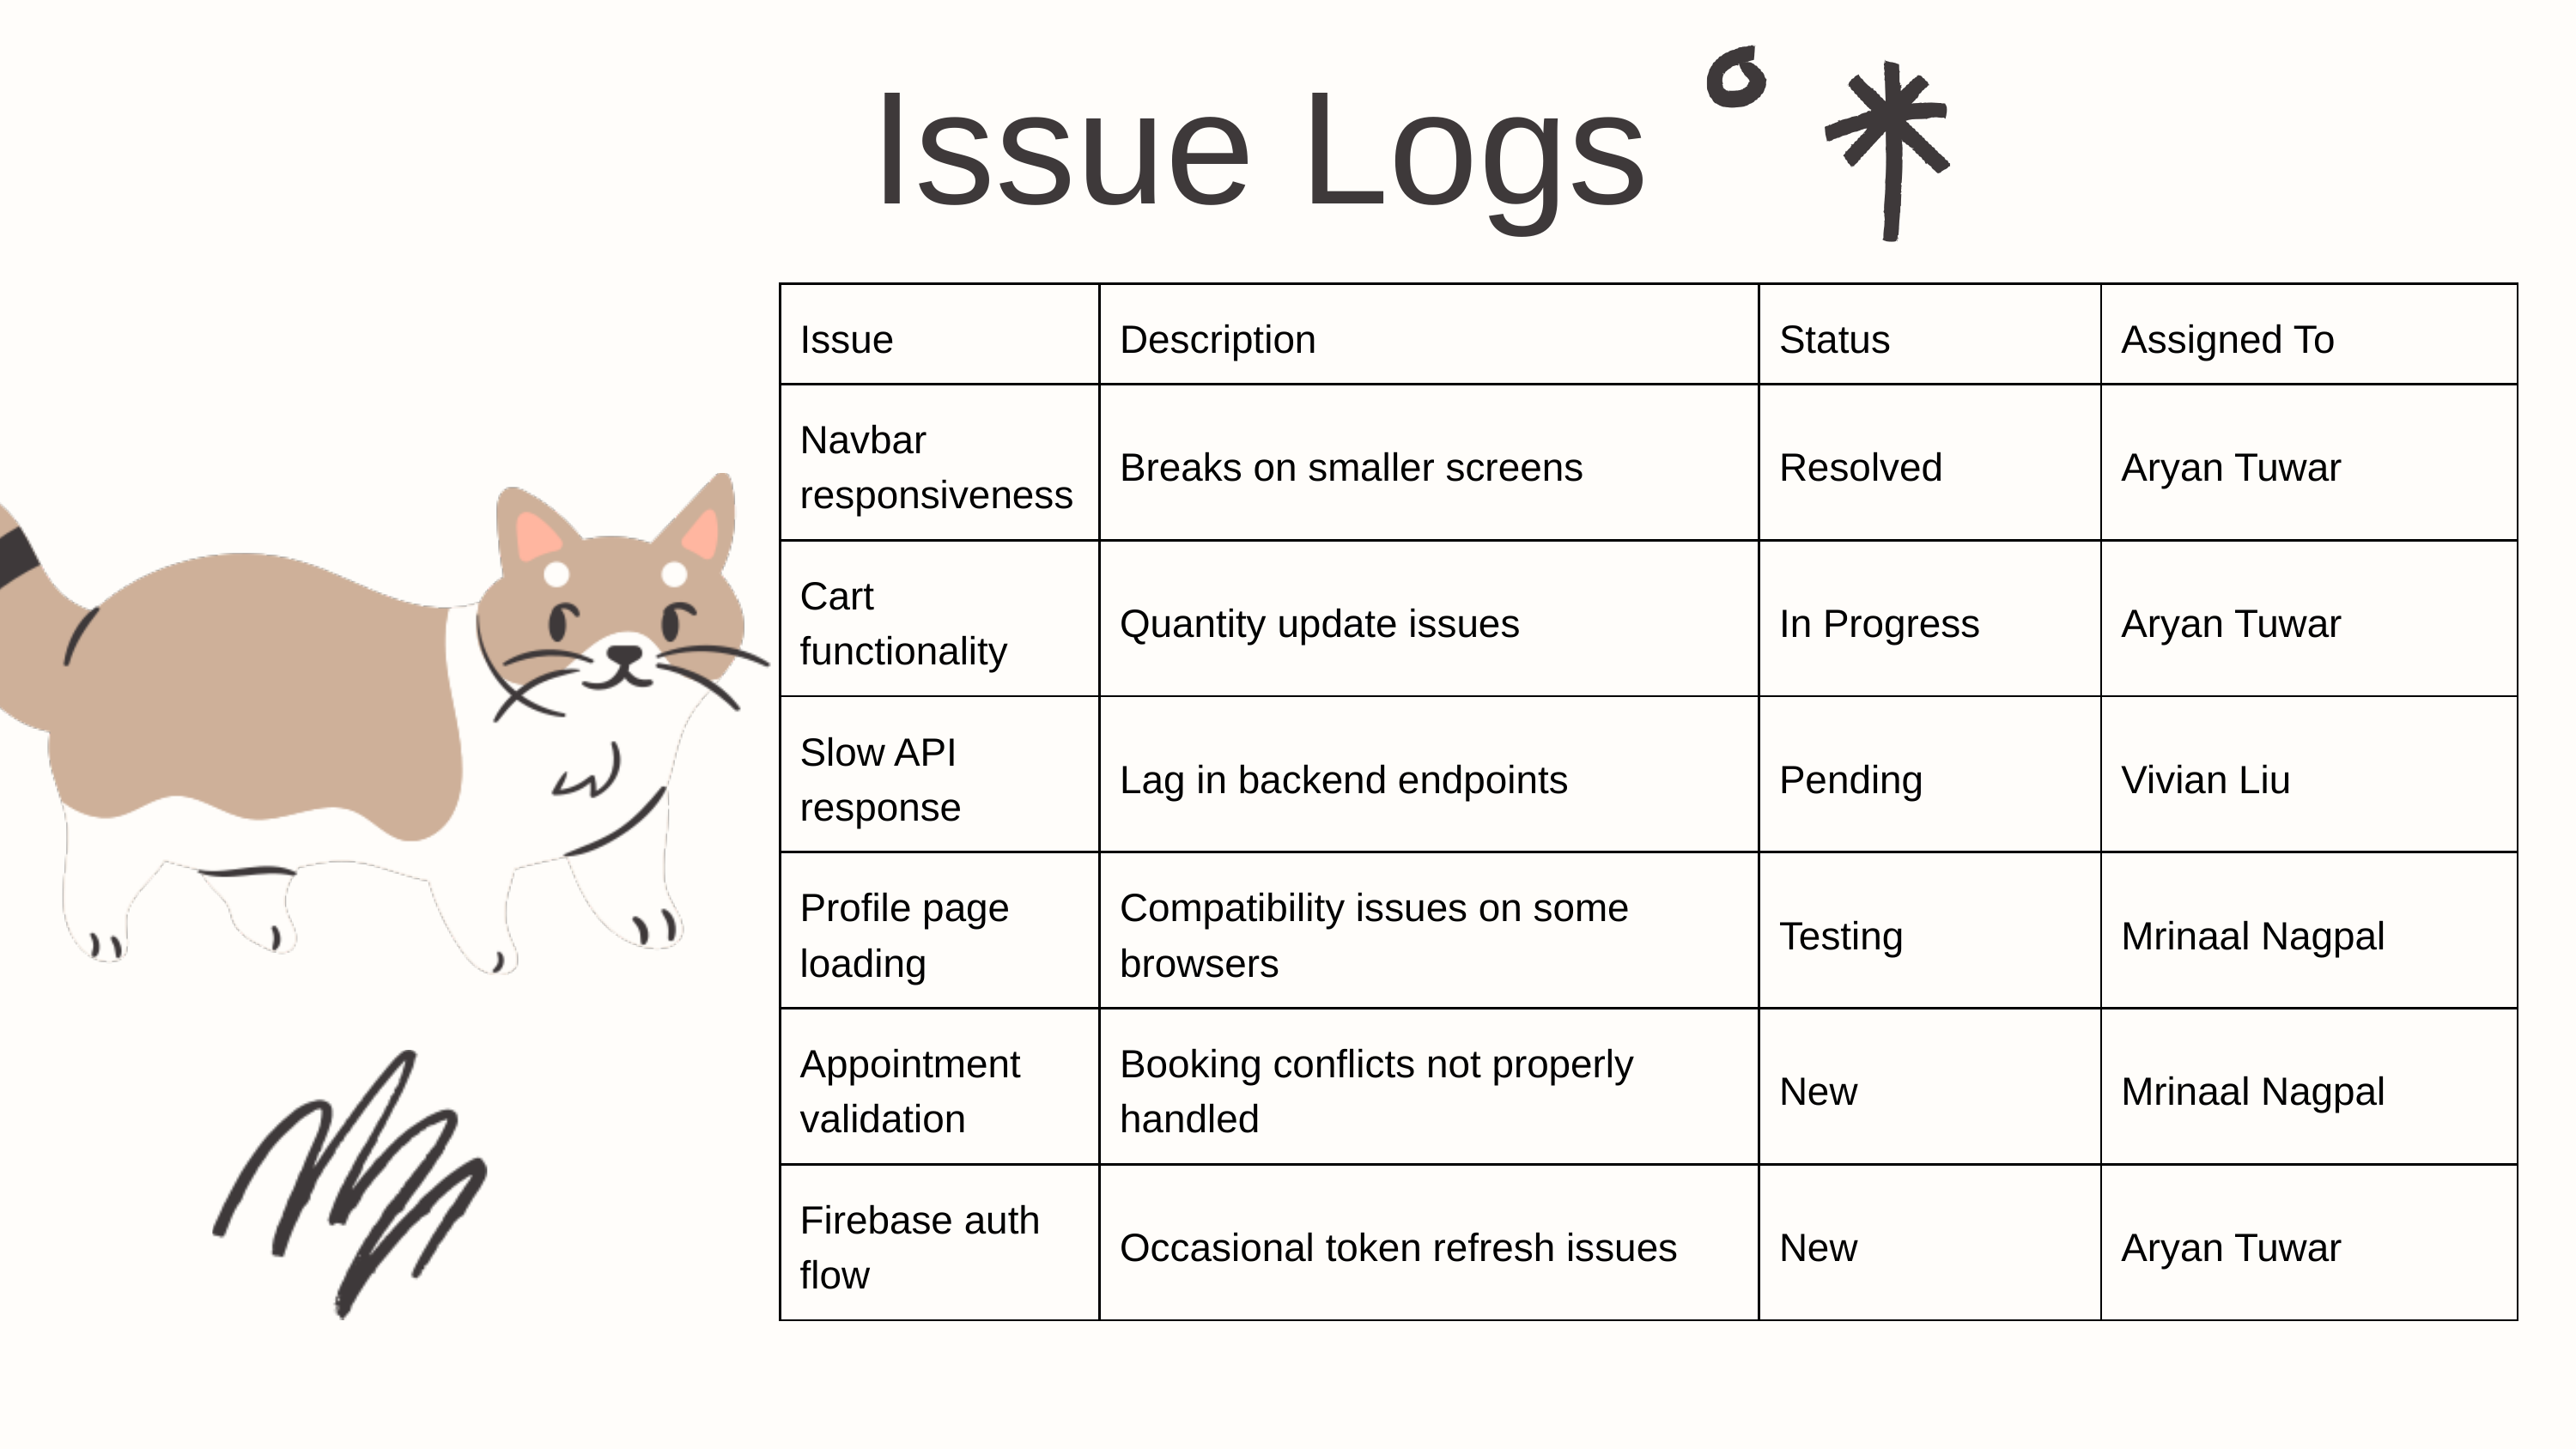

Issue Logs
| Issue | Description | Status | Assigned To |
| --- | --- | --- | --- |
| Navbar responsiveness | Breaks on smaller screens | Resolved | Aryan Tuwar |
| Cart functionality | Quantity update issues | In Progress | Aryan Tuwar |
| Slow API response | Lag in backend endpoints | Pending | Vivian Liu |
| Profile page loading | Compatibility issues on some browsers | Testing | Mrinaal Nagpal |
| Appointment validation | Booking conflicts not properly handled | New | Mrinaal Nagpal |
| Firebase auth flow | Occasional token refresh issues | New | Aryan Tuwar |